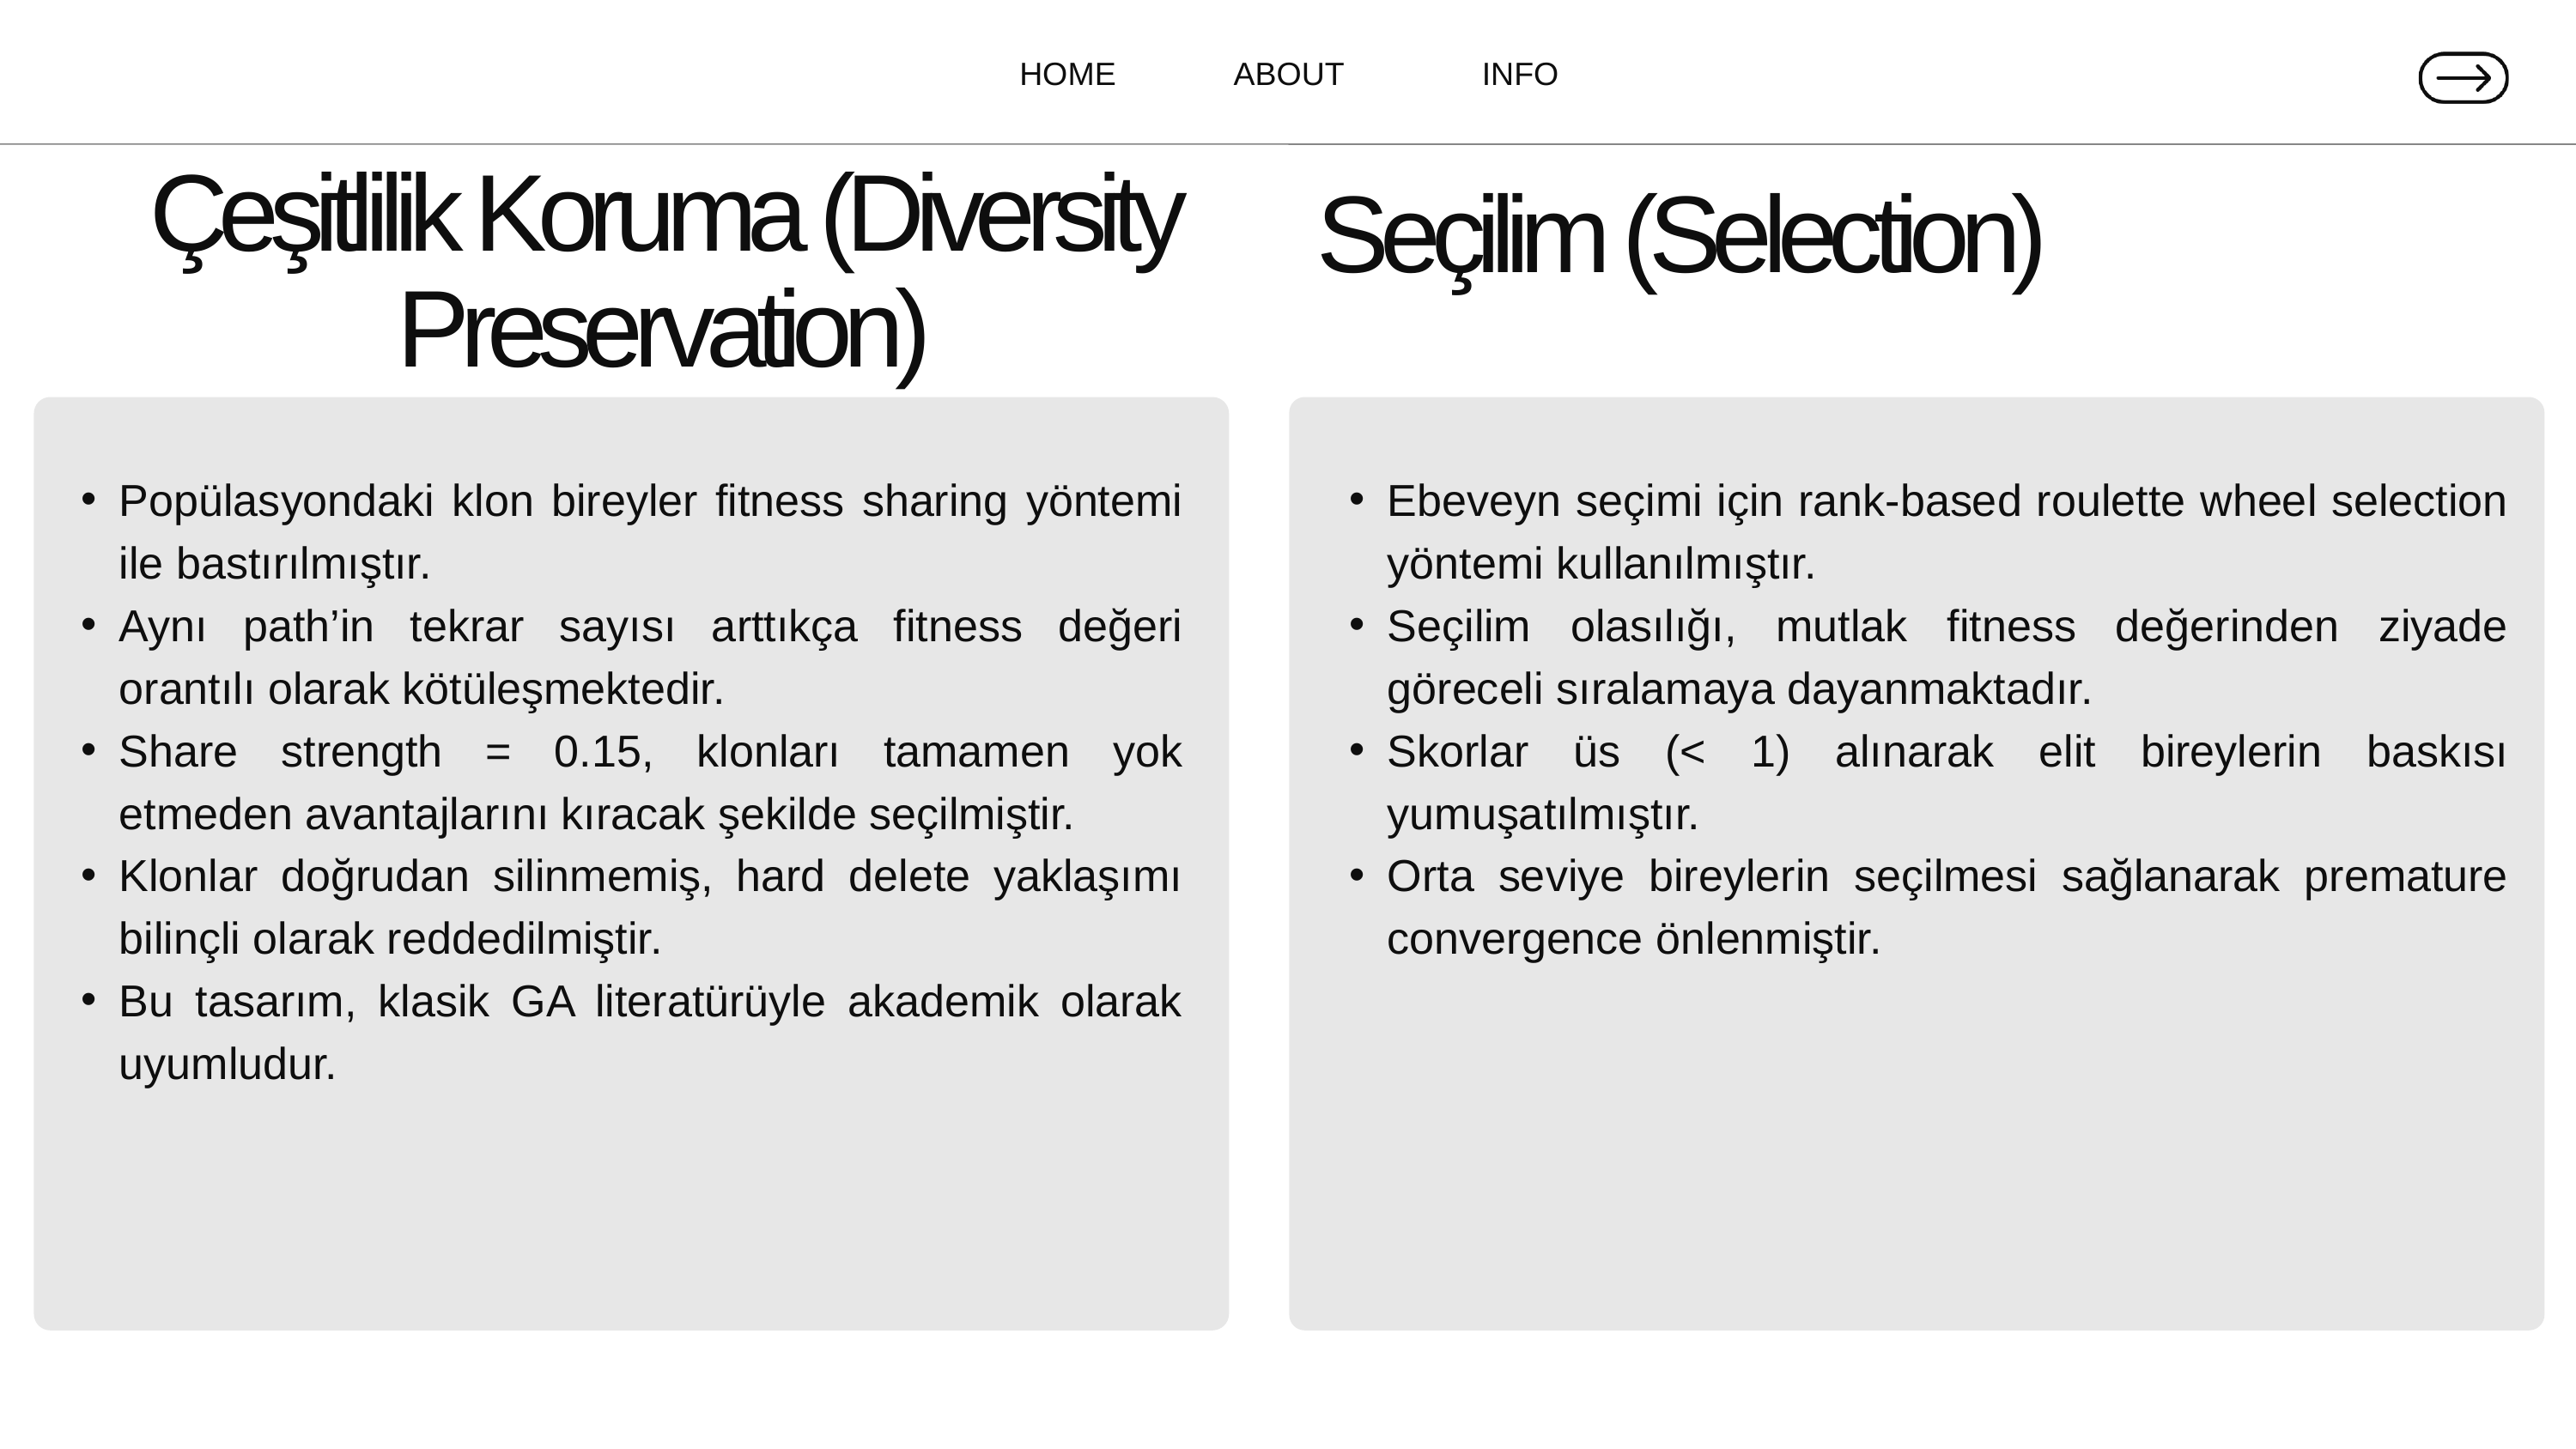

HOME
ABOUT
INFO

Çeşitlilik Koruma (Diversity Preservation)
Seçilim (Selection)

Popülasyondaki klon bireyler fitness sharing yöntemi ile bastırılmıştır.
Aynı path’in tekrar sayısı arttıkça fitness değeri orantılı olarak kötüleşmektedir.
Share strength = 0.15, klonları tamamen yok etmeden avantajlarını kıracak şekilde seçilmiştir.
Klonlar doğrudan silinmemiş, hard delete yaklaşımı bilinçli olarak reddedilmiştir.
Bu tasarım, klasik GA literatürüyle akademik olarak uyumludur.

Ebeveyn seçimi için rank-based roulette wheel selection yöntemi kullanılmıştır.
Seçilim olasılığı, mutlak fitness değerinden ziyade göreceli sıralamaya dayanmaktadır.
Skorlar üs (< 1) alınarak elit bireylerin baskısı yumuşatılmıştır.
Orta seviye bireylerin seçilmesi sağlanarak premature convergence önlenmiştir.